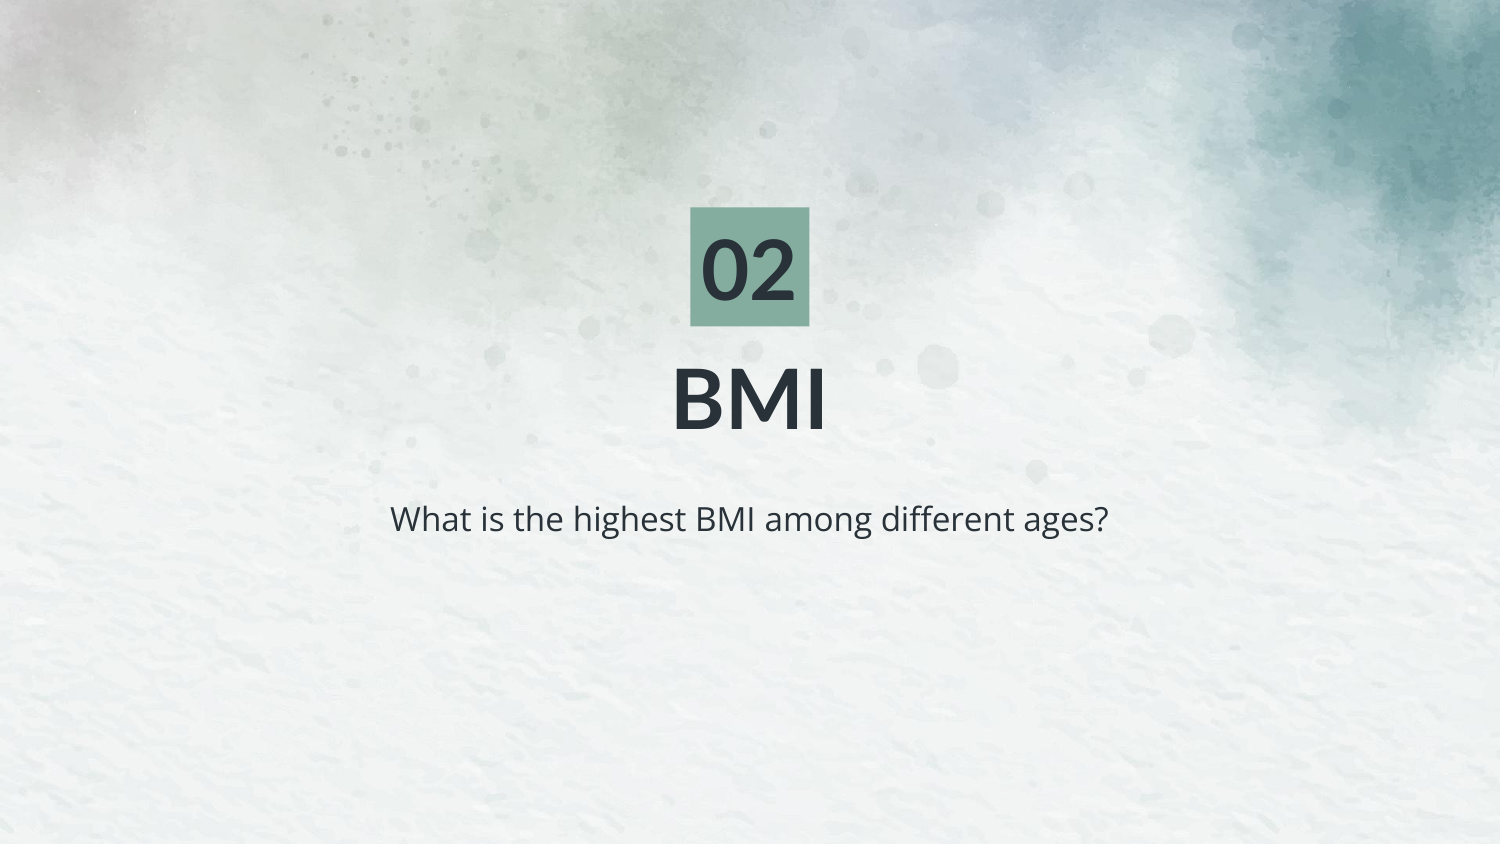

02
# BMI
What is the highest BMI among different ages?